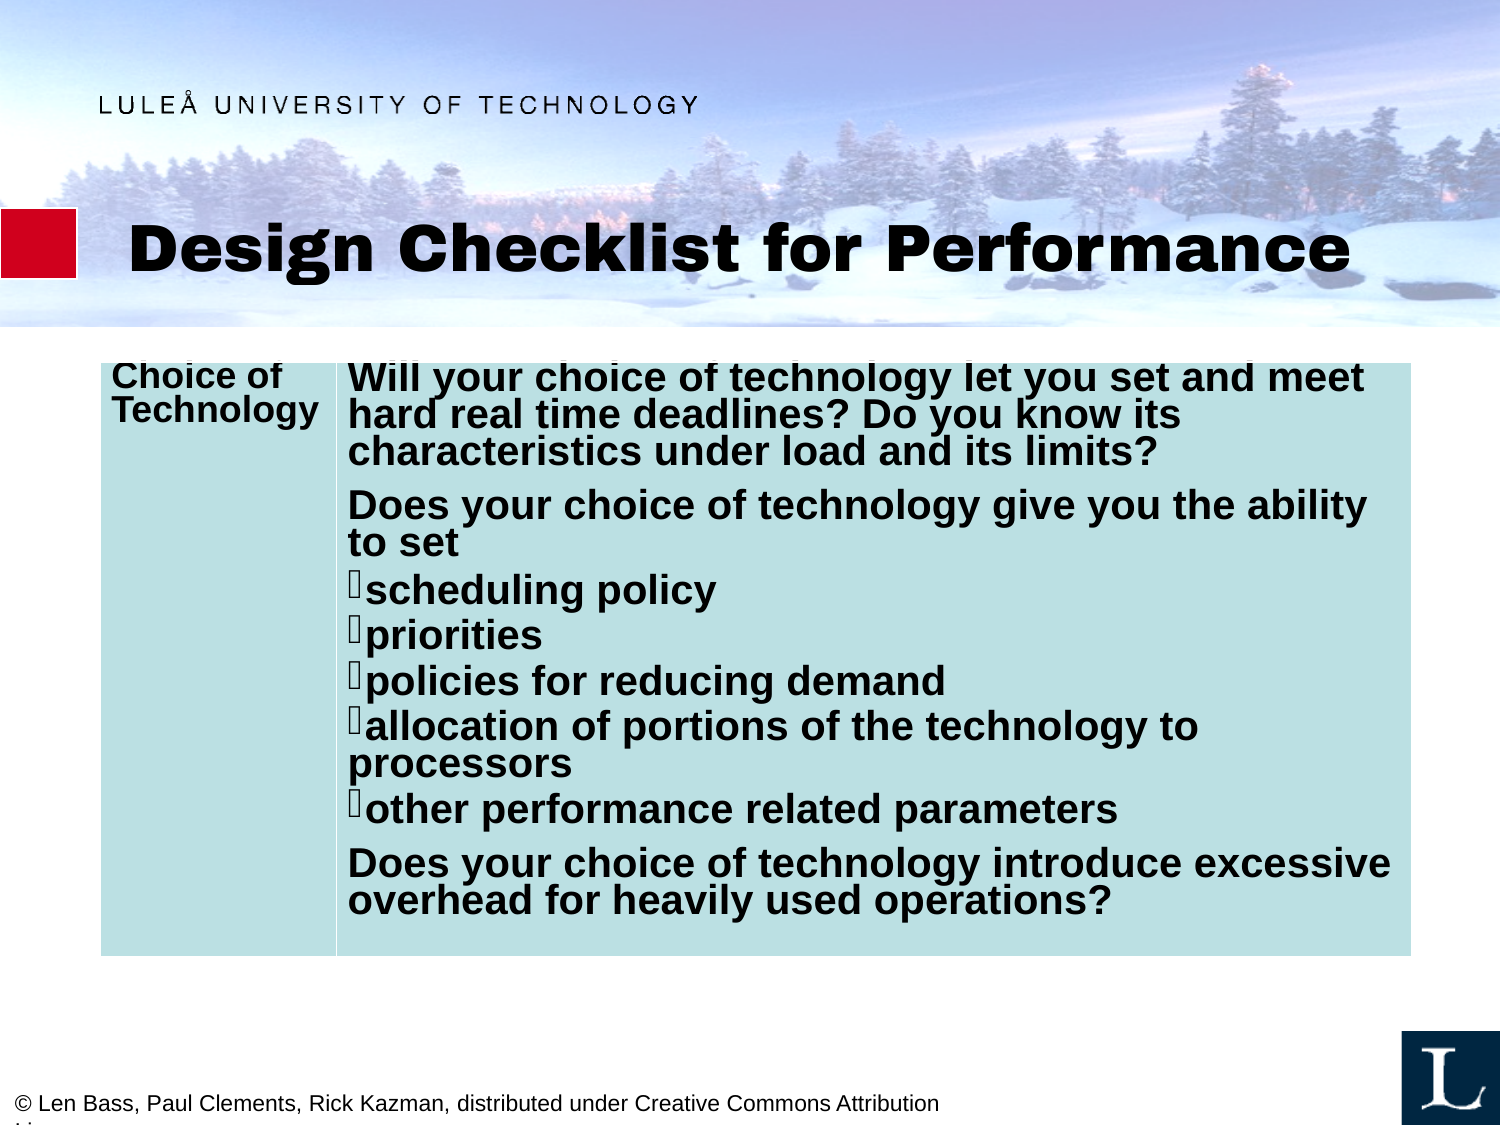

# Design Checklist for Performance
| Choice of Technology | Will your choice of technology let you set and meet hard real time deadlines? Do you know its characteristics under load and its limits? Does your choice of technology give you the ability to set scheduling policy priorities policies for reducing demand allocation of portions of the technology to processors other performance related parameters Does your choice of technology introduce excessive overhead for heavily used operations? |
| --- | --- |
© Len Bass, Paul Clements, Rick Kazman, distributed under Creative Commons Attribution License